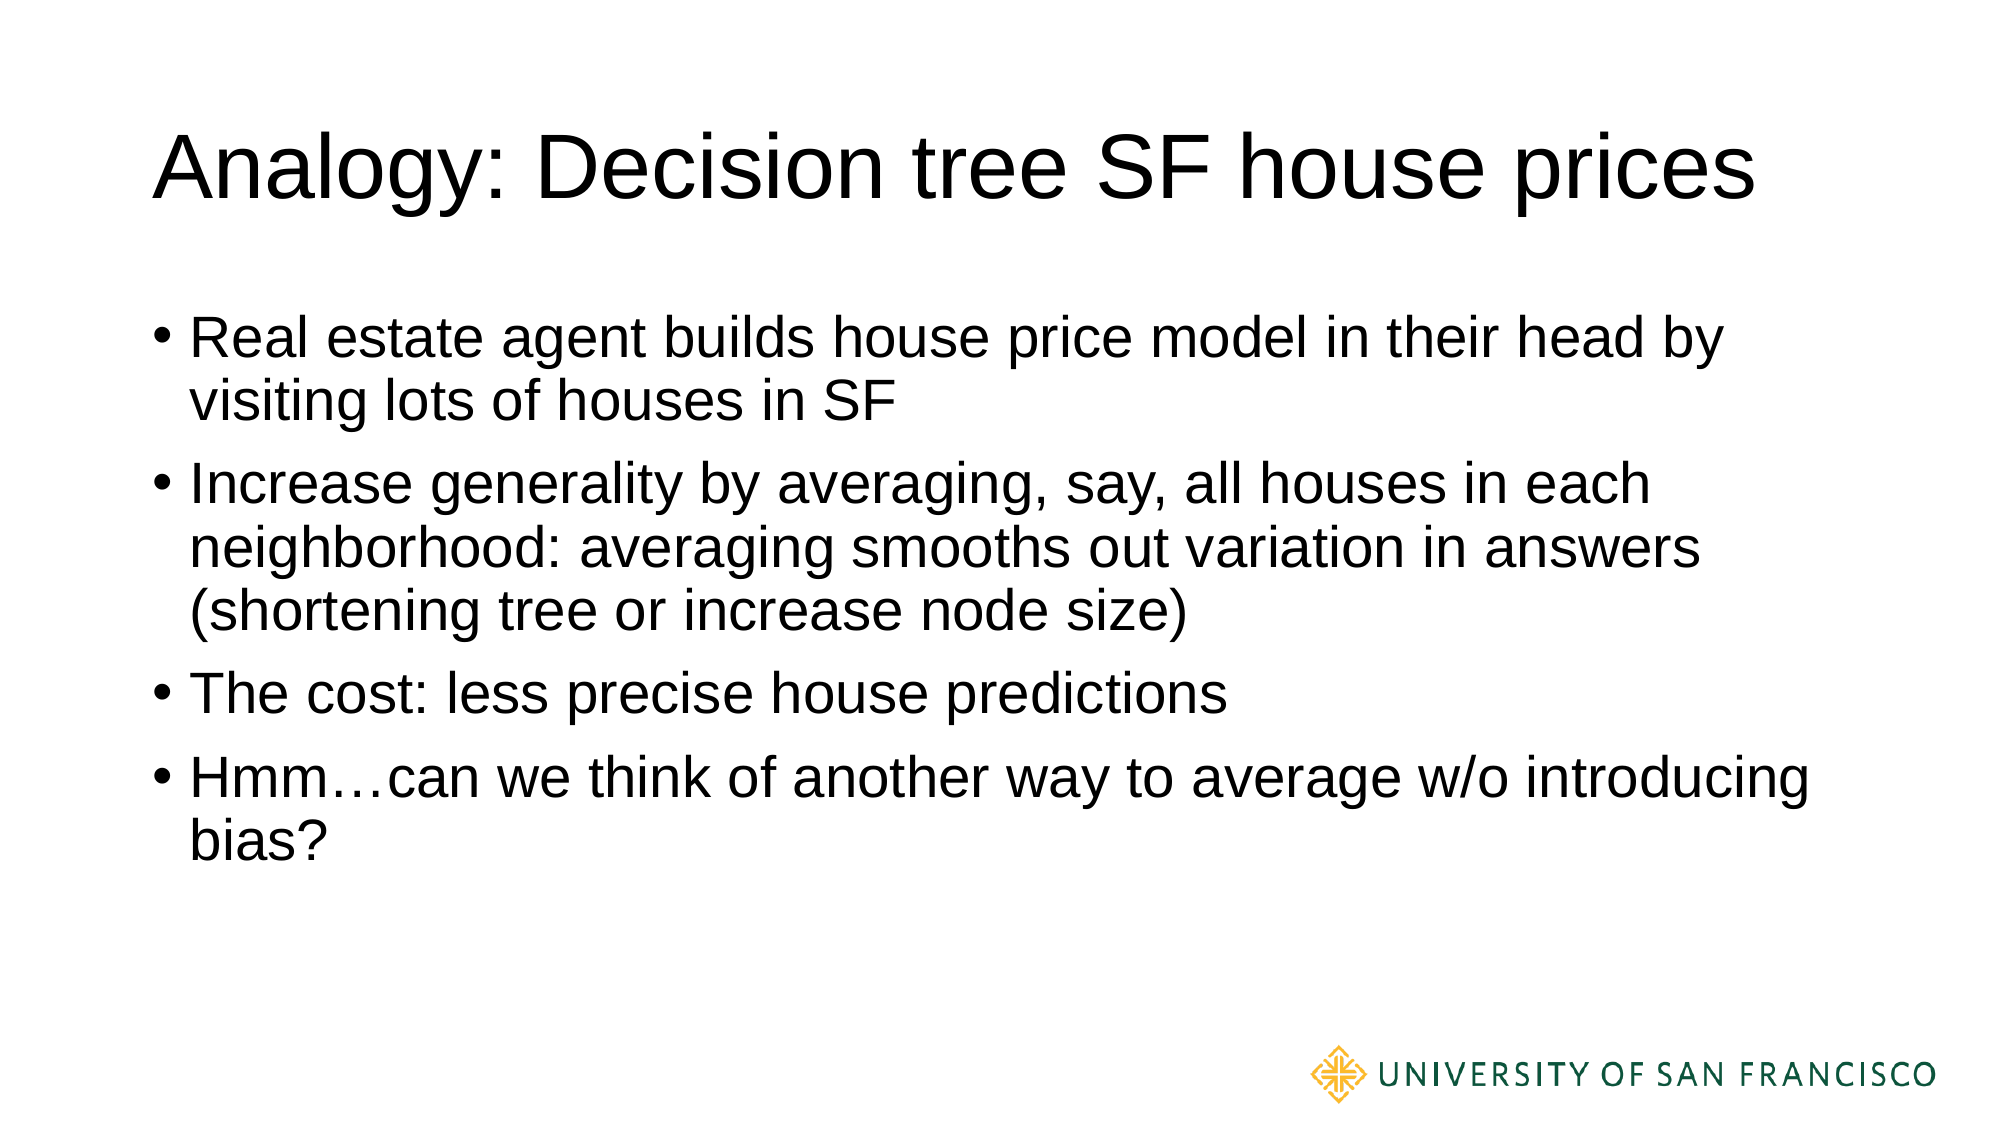

# Analogy: Decision tree SF house prices
Real estate agent builds house price model in their head by visiting lots of houses in SF
Increase generality by averaging, say, all houses in each neighborhood: averaging smooths out variation in answers (shortening tree or increase node size)
The cost: less precise house predictions
Hmm…can we think of another way to average w/o introducing bias?